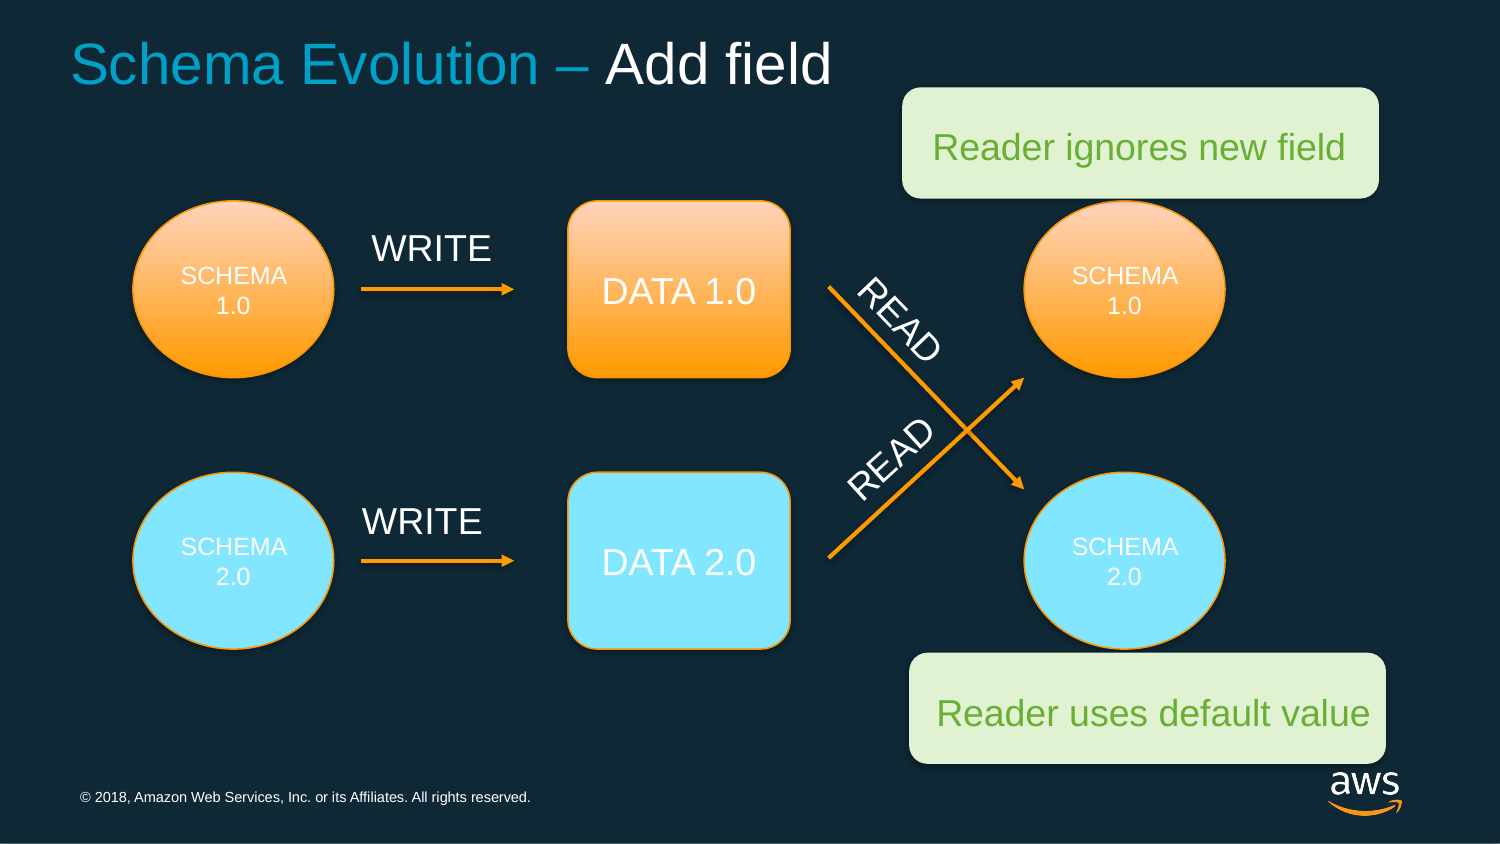

# Schema Evolution – Add field

Reader ignores new field
SCHEMA 1.0
SCHEMA 1.0
DATA 1.0
WRITE
READ
READ
SCHEMA 2.0
SCHEMA 2.0
DATA 2.0
WRITE

Reader uses default value